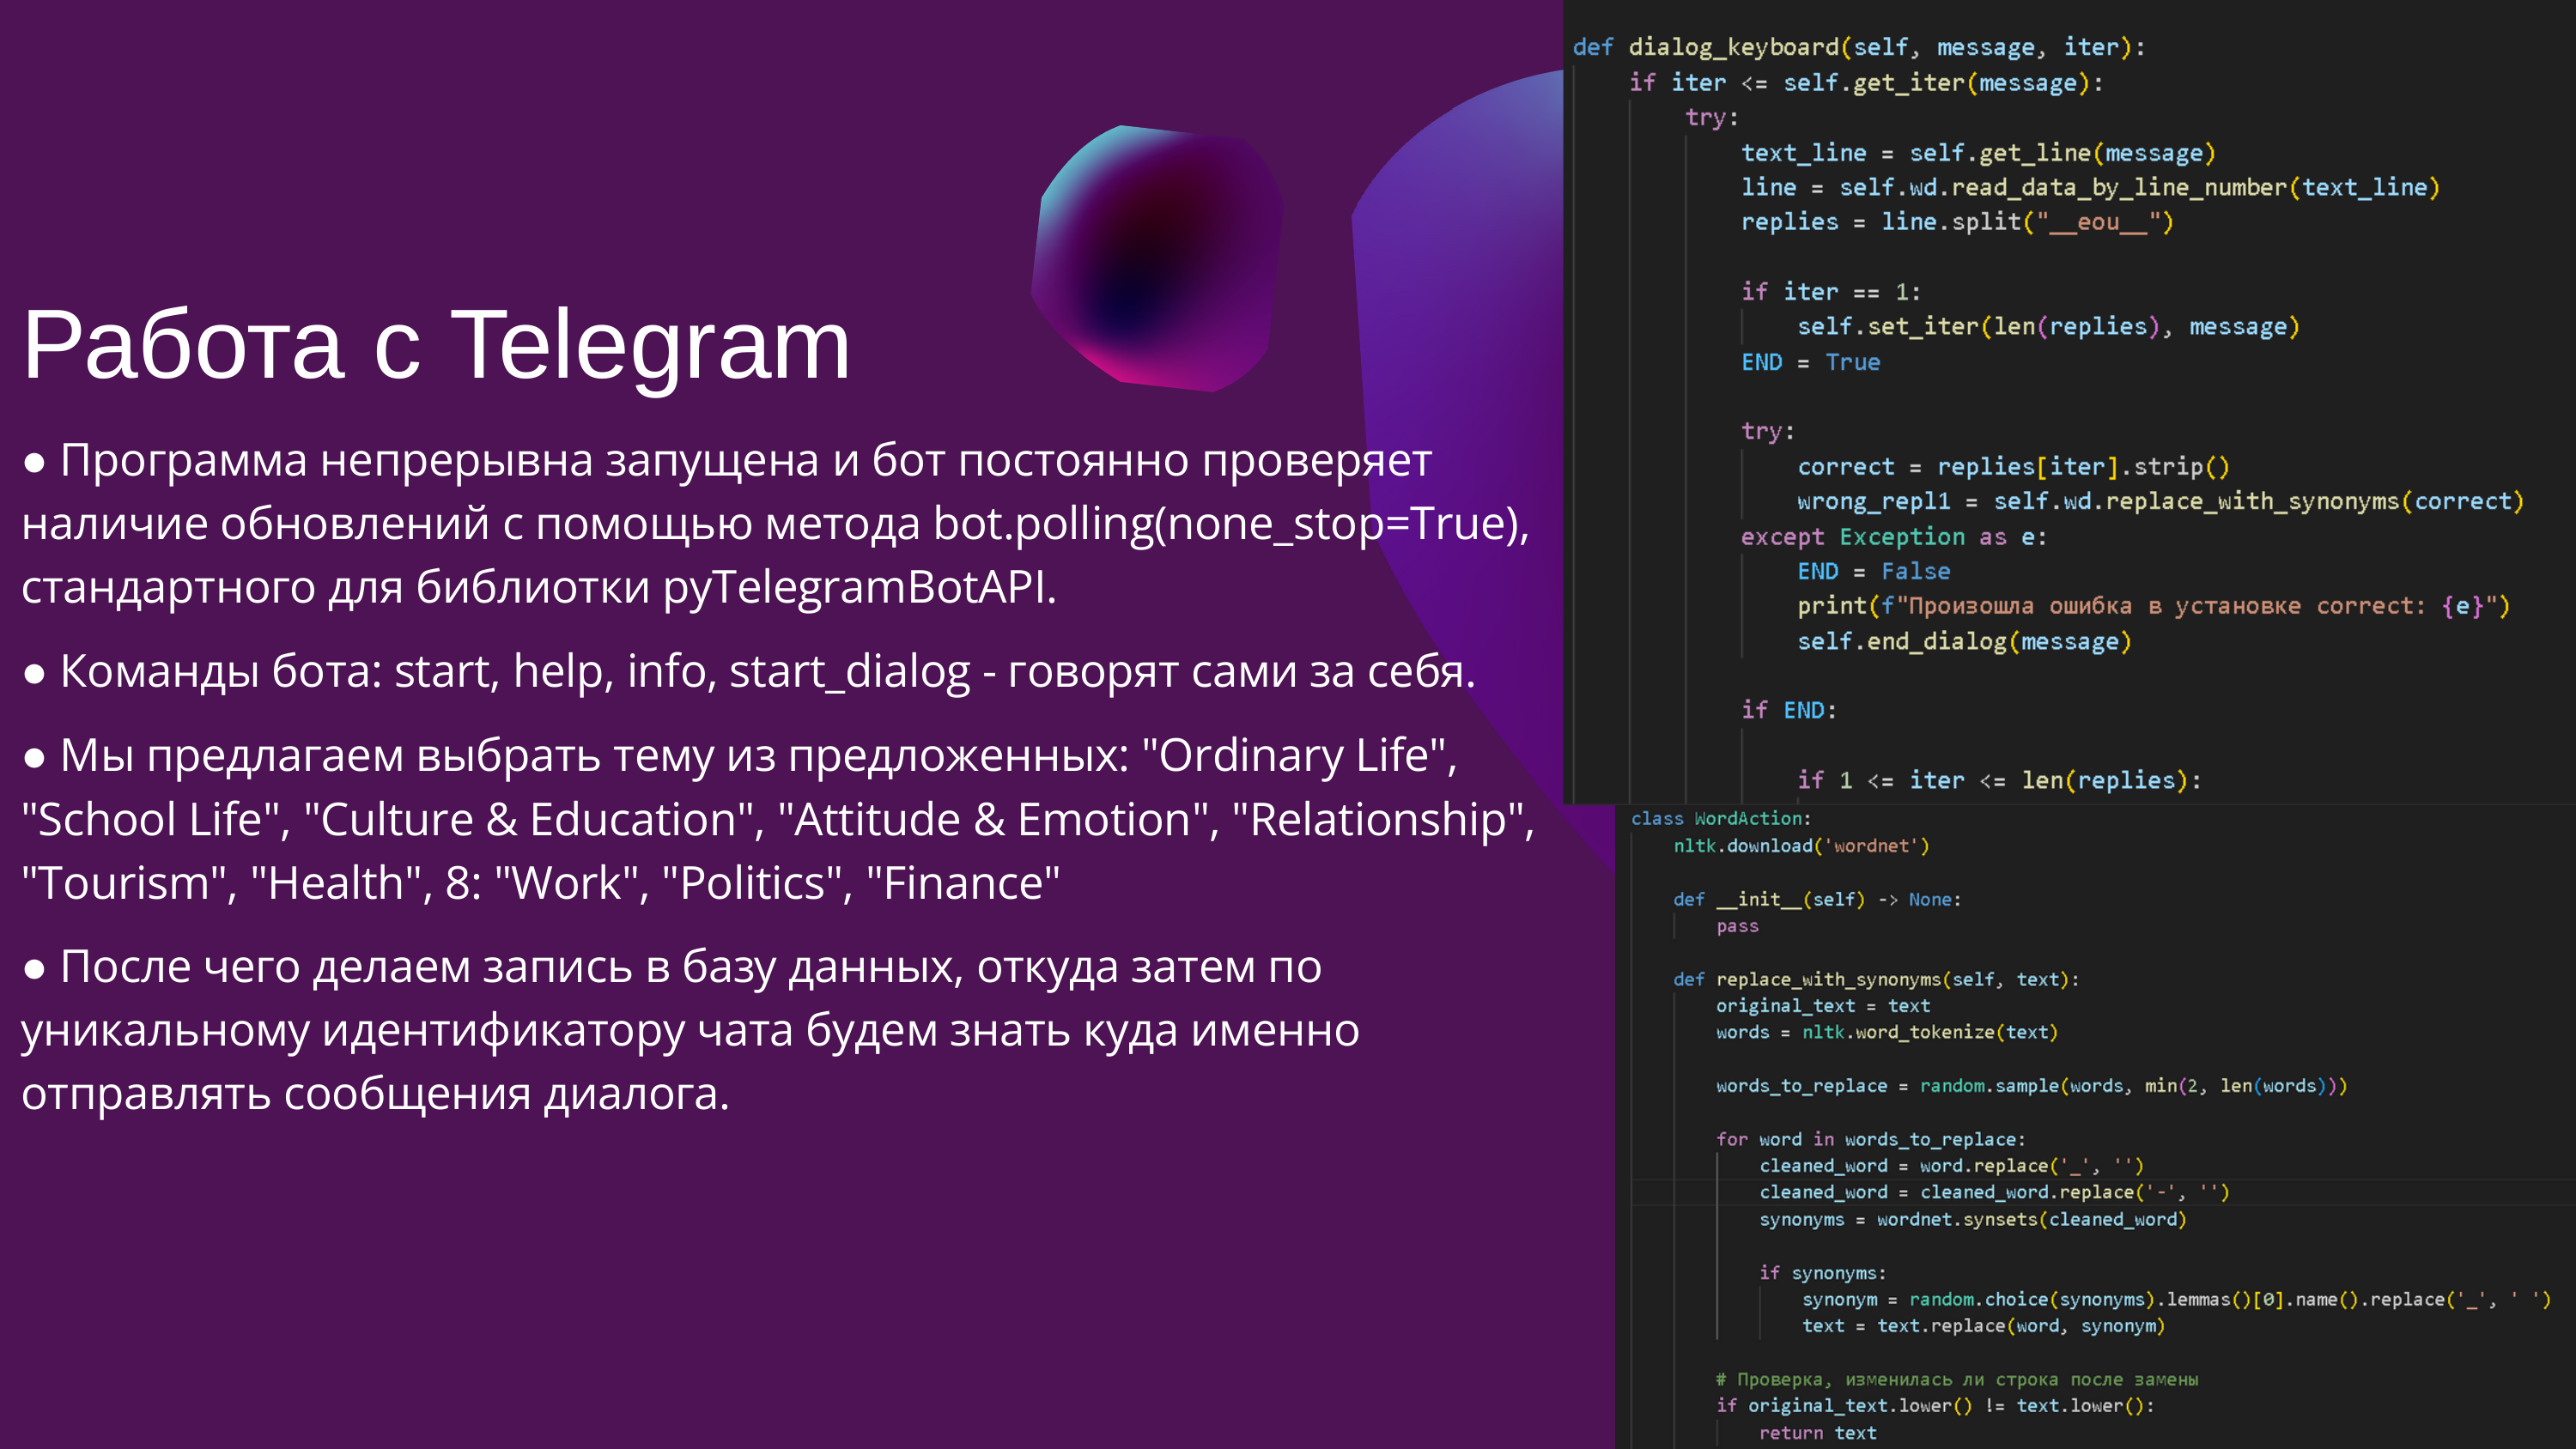

Работа с Telegram
● Программа непрерывна запущена и бот постоянно проверяет наличие обновлений с помощью метода bot.polling(none_stop=True), стандартного для библиотки pyTelegramBotAPI.
● Команды бота: start, help, info, start_dialog - говорят сами за себя.
● Мы предлагаем выбрать тему из предложенных: "Ordinary Life", "School Life", "Culture & Education", "Attitude & Emotion", "Relationship", "Tourism", "Health", 8: "Work", "Politics", "Finance"

● После чего делаем запись в базу данных, откуда затем по уникальному идентификатору чата будем знать куда именно отправлять сообщения диалога.